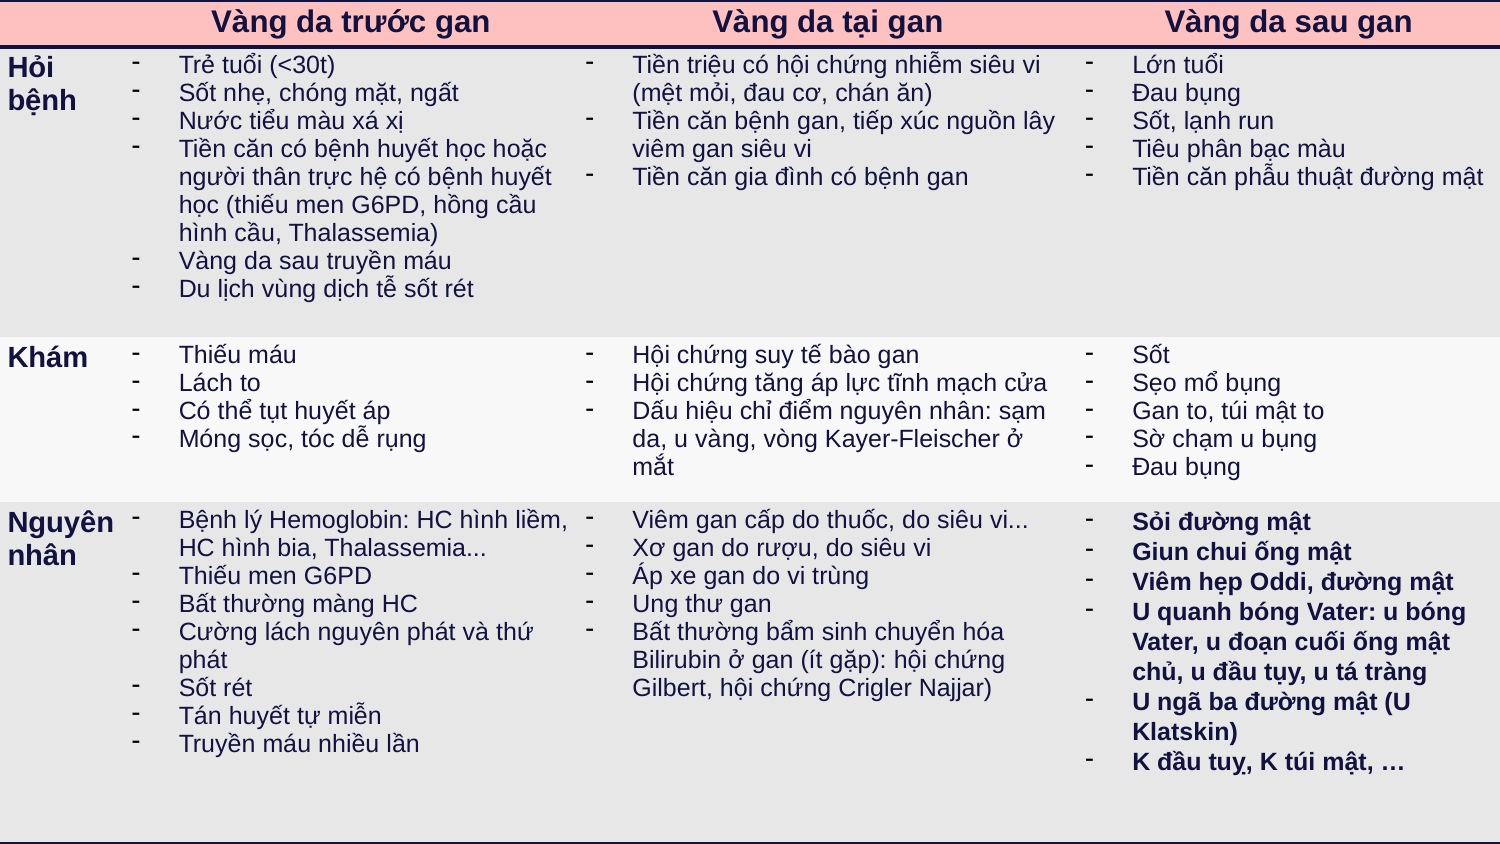

|  | Vàng da trước gan | Vàng da tại gan | Vàng da sau gan |
| --- | --- | --- | --- |
| Hỏi bệnh | Trẻ tuổi (<30t) Sốt nhẹ, chóng mặt, ngất Nước tiểu màu xá xị Tiền căn có bệnh huyết học hoặc người thân trực hệ có bệnh huyết học (thiếu men G6PD, hồng cầu hình cầu, Thalassemia) Vàng da sau truyền máu Du lịch vùng dịch tễ sốt rét | Tiền triệu có hội chứng nhiễm siêu vi (mệt mỏi, đau cơ, chán ăn) Tiền căn bệnh gan, tiếp xúc nguồn lây viêm gan siêu vi Tiền căn gia đình có bệnh gan | Lớn tuổi Đau bụng Sốt, lạnh run Tiêu phân bạc màu Tiền căn phẫu thuật đường mật |
| Khám | Thiếu máu Lách to Có thể tụt huyết áp Móng sọc, tóc dễ rụng | Hội chứng suy tế bào gan Hội chứng tăng áp lực tĩnh mạch cửa Dấu hiệu chỉ điểm nguyên nhân: sạm da, u vàng, vòng Kayer-Fleischer ở mắt | Sốt Sẹo mổ bụng Gan to, túi mật to Sờ chạm u bụng Đau bụng |
| Nguyên nhân | Bệnh lý Hemoglobin: HC hình liềm, HC hình bia, Thalassemia... Thiếu men G6PD Bất thường màng HC Cường lách nguyên phát và thứ phát Sốt rét Tán huyết tự miễn Truyền máu nhiều lần | Viêm gan cấp do thuốc, do siêu vi... Xơ gan do rượu, do siêu vi Áp xe gan do vi trùng Ung thư gan Bất thường bẩm sinh chuyển hóa Bilirubin ở gan (ít gặp): hội chứng Gilbert, hội chứng Crigler Najjar) | Sỏi đường mật Giun chui ống mật Viêm hẹp Oddi, đường mật U quanh bóng Vater: u bóng Vater, u đoạn cuối ống mật chủ, u đầu tụy, u tá tràng U ngã ba đường mật (U Klatskin) K đầu tuỵ, K túi mật, … |